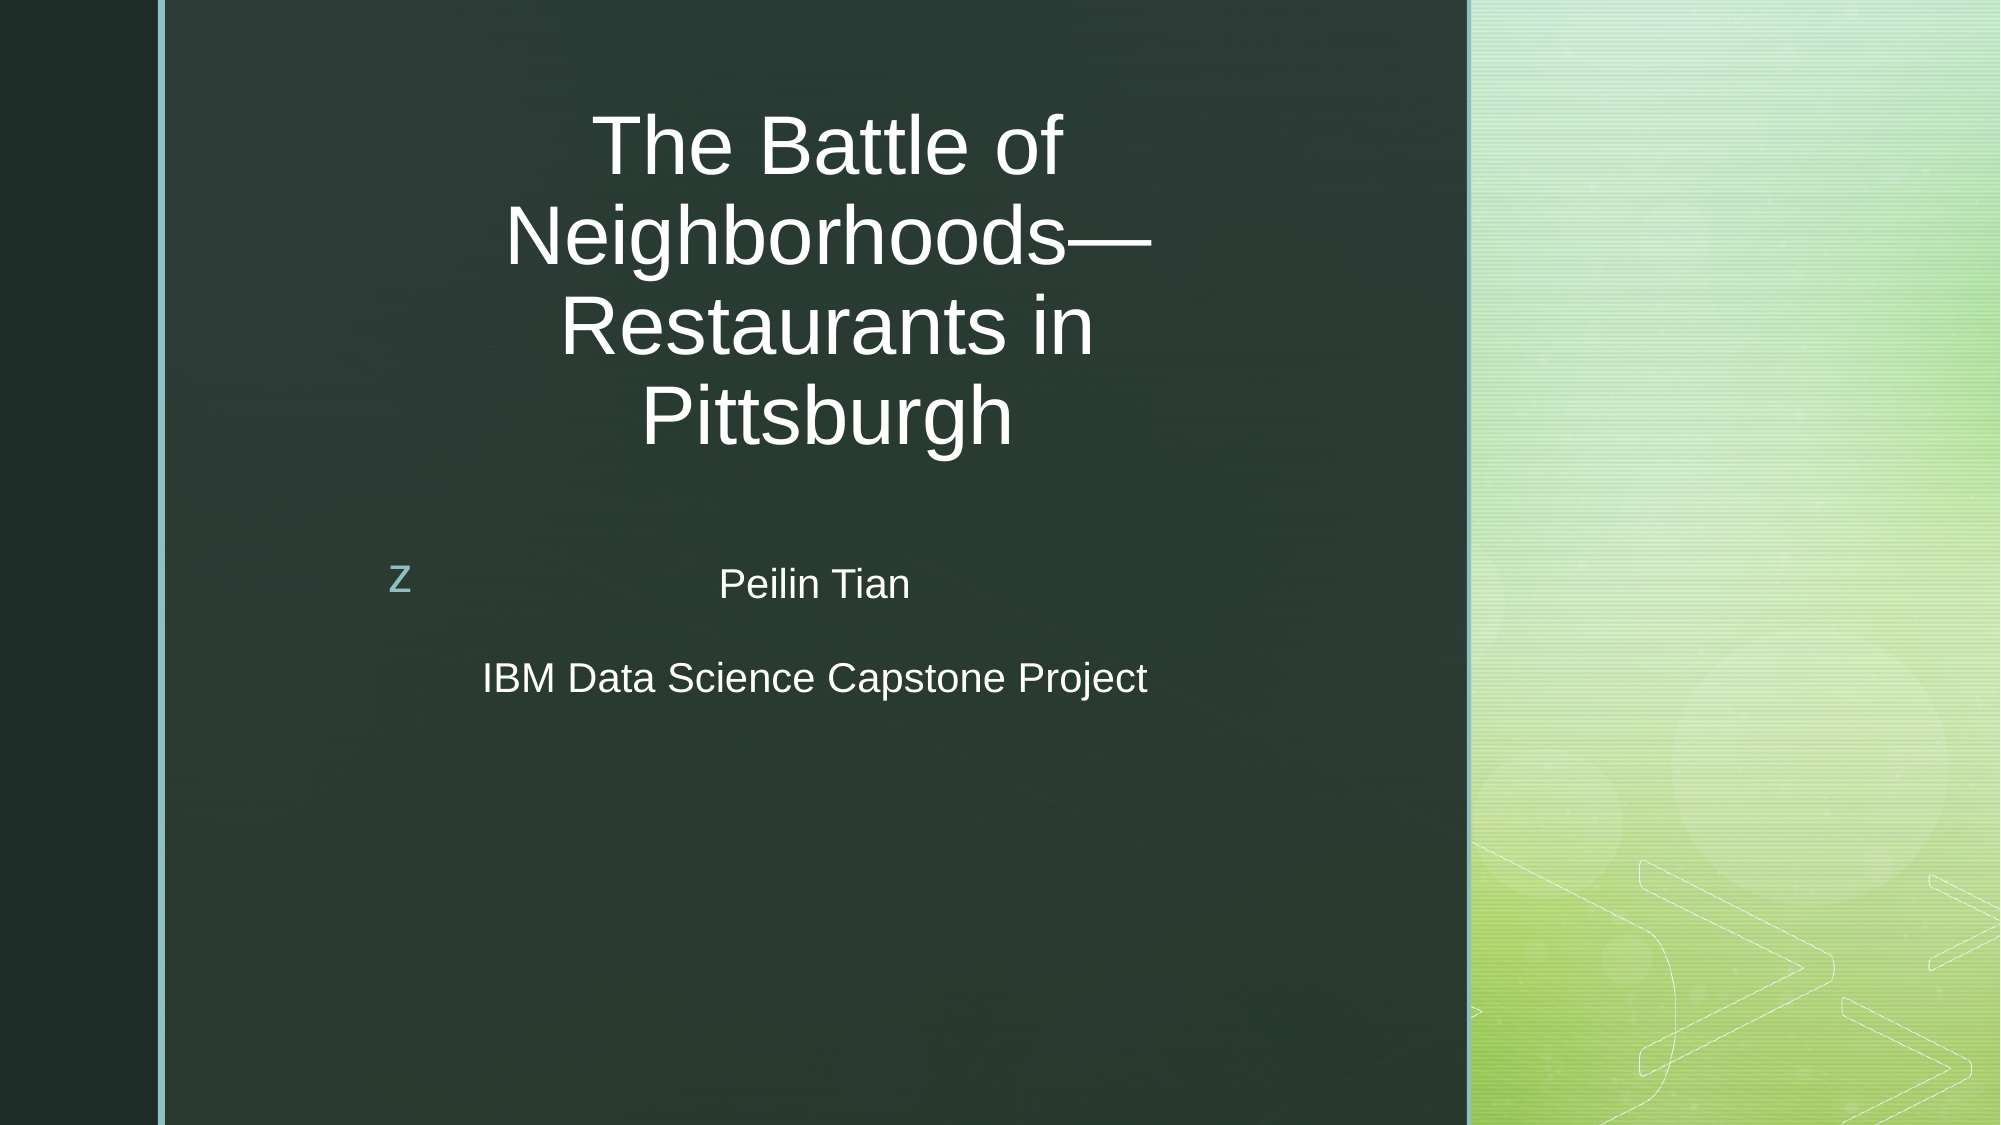

# The Battle of Neighborhoods—Restaurants in Pittsburgh
Peilin Tian
IBM Data Science Capstone Project